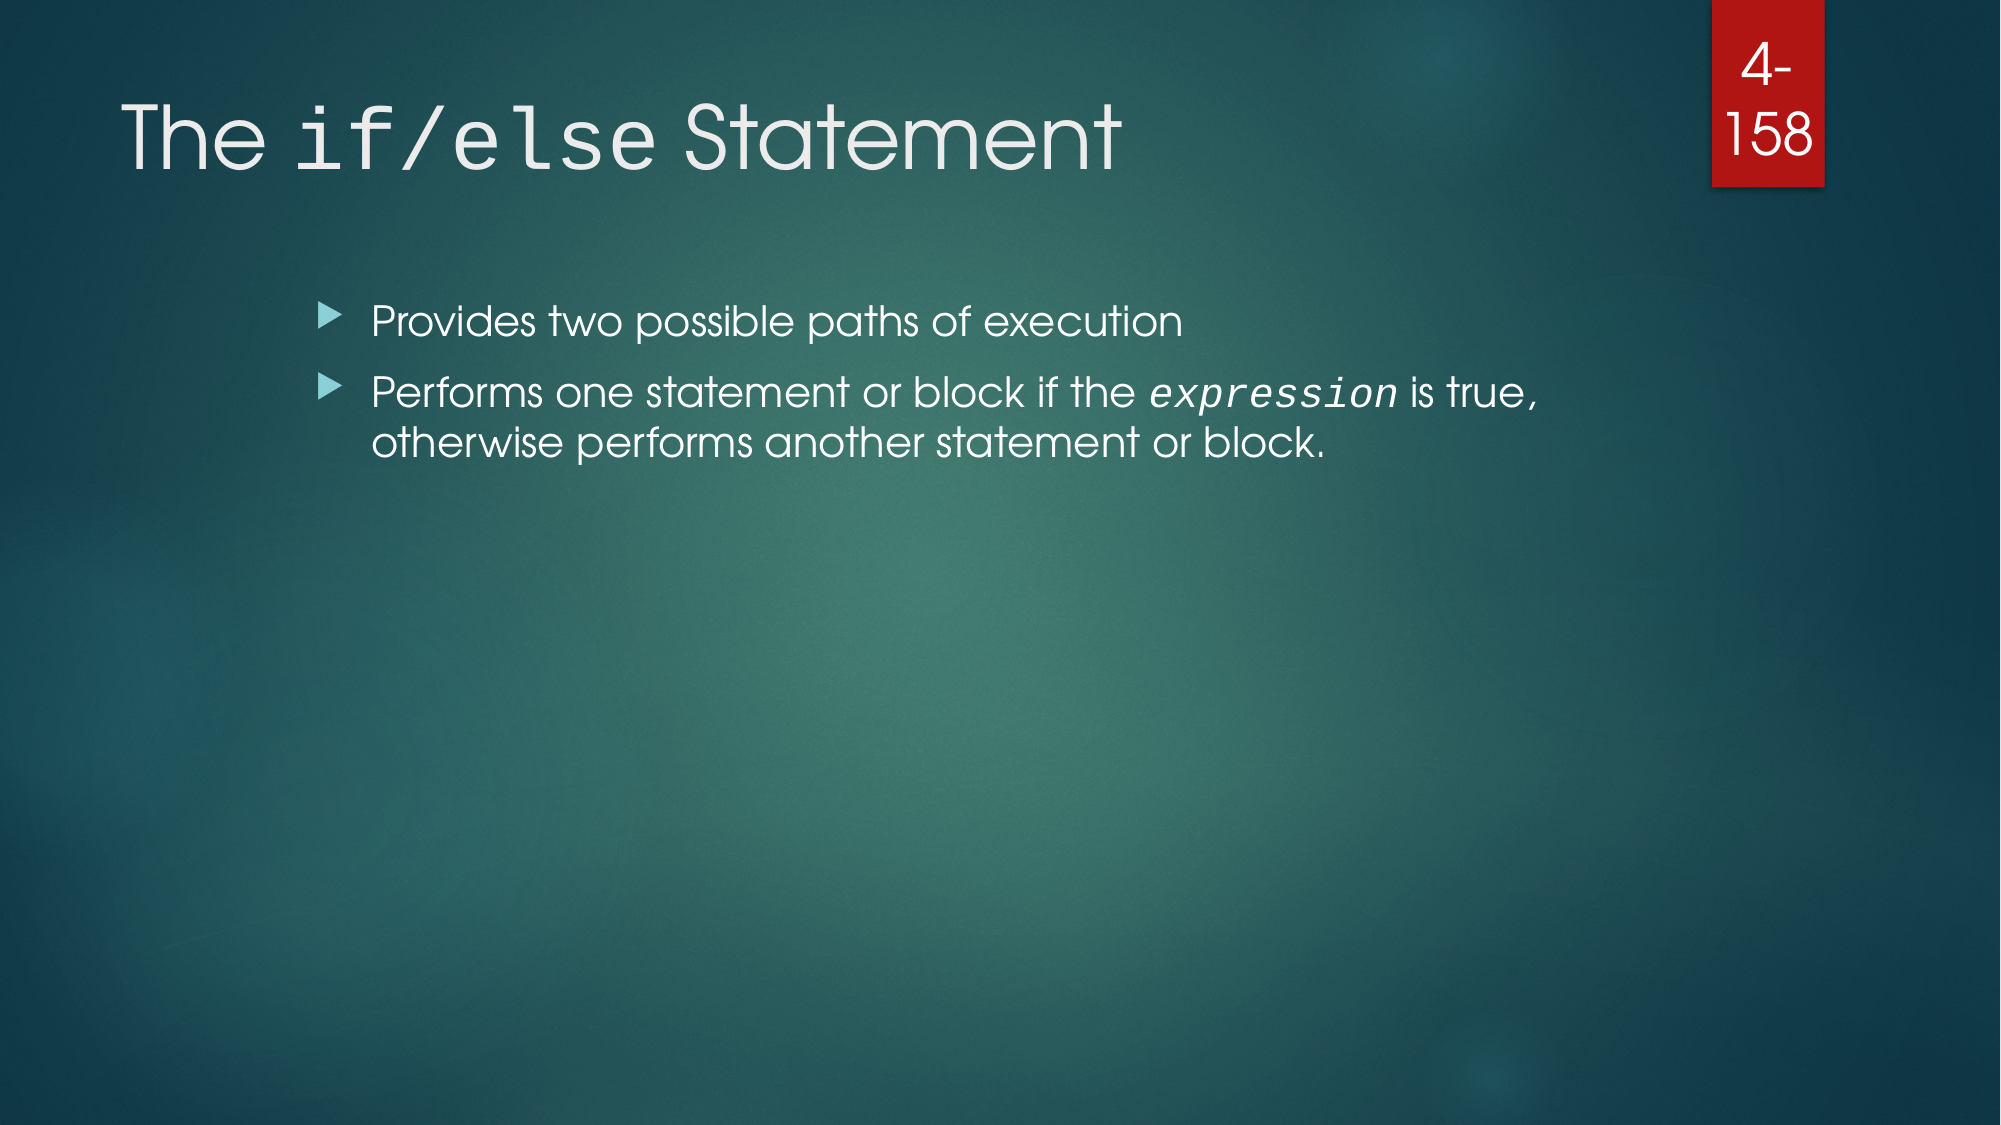

# The if/else Statement
Provides two possible paths of execution
Performs one statement or block if the expression is true, otherwise performs another statement or block.

4-158